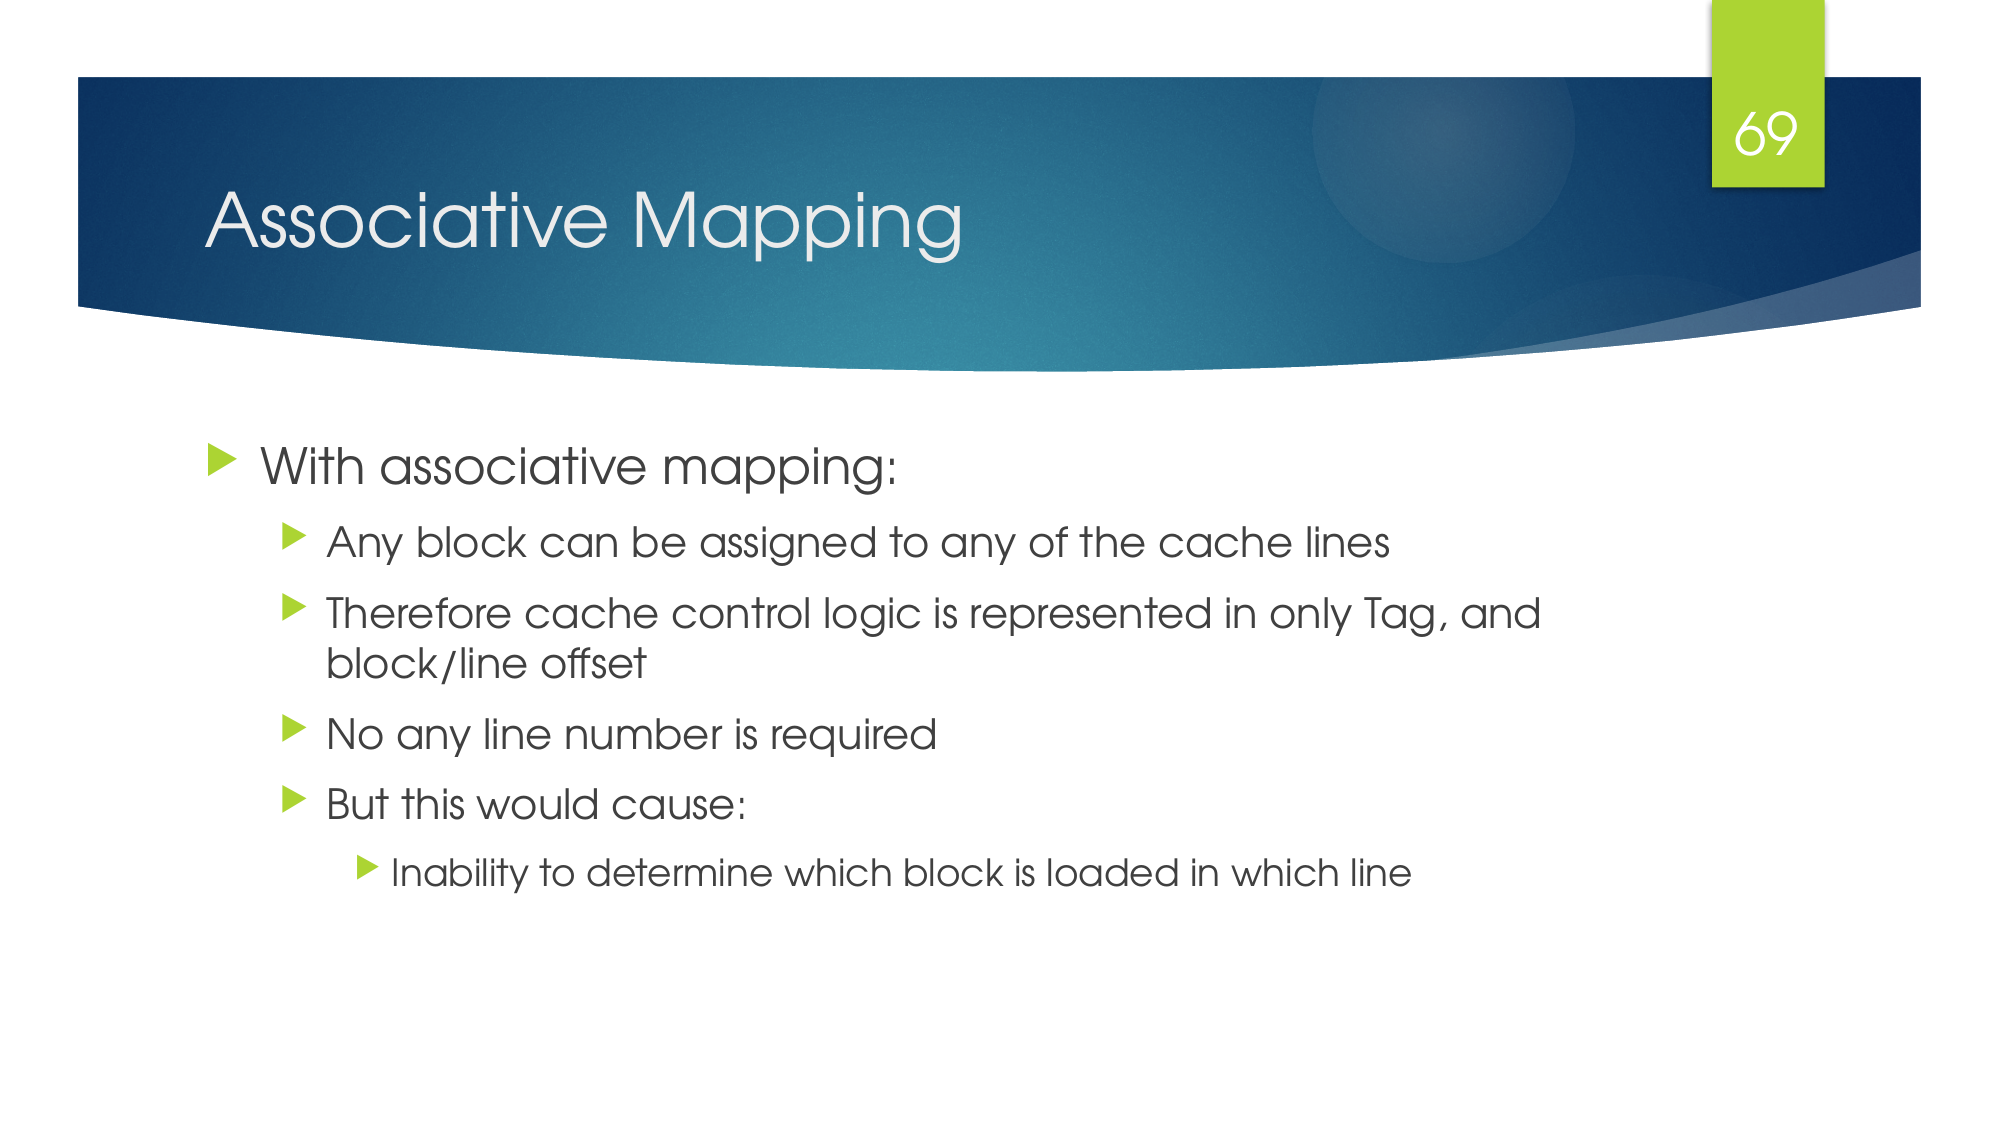

69
# Associative Mapping
With associative mapping:
Any block can be assigned to any of the cache lines
Therefore cache control logic is represented in only Tag, and block/line offset
No any line number is required
But this would cause:
Inability to determine which block is loaded in which line